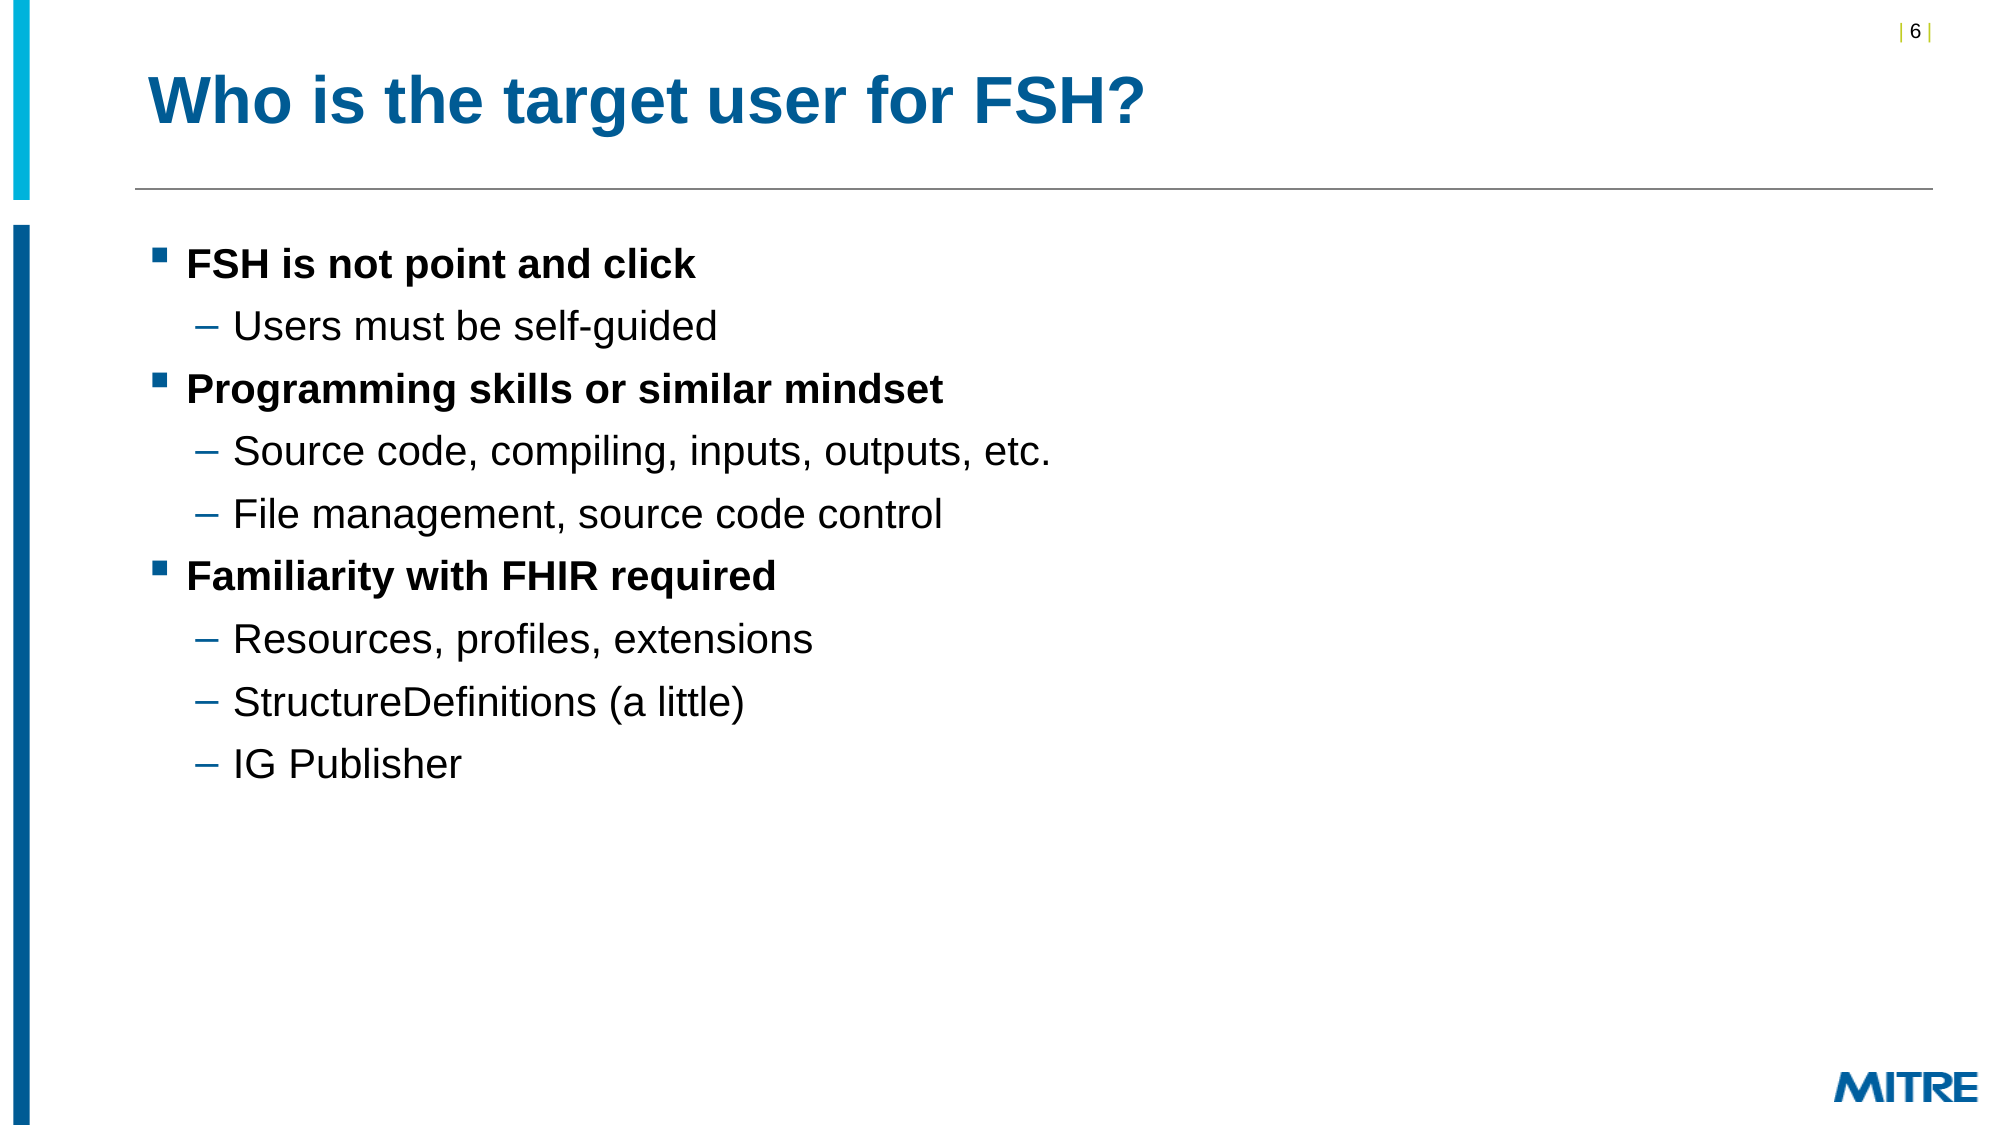

# Who is the target user for FSH?
FSH is not point and click
Users must be self-guided
Programming skills or similar mindset
Source code, compiling, inputs, outputs, etc.
File management, source code control
Familiarity with FHIR required
Resources, profiles, extensions
StructureDefinitions (a little)
IG Publisher